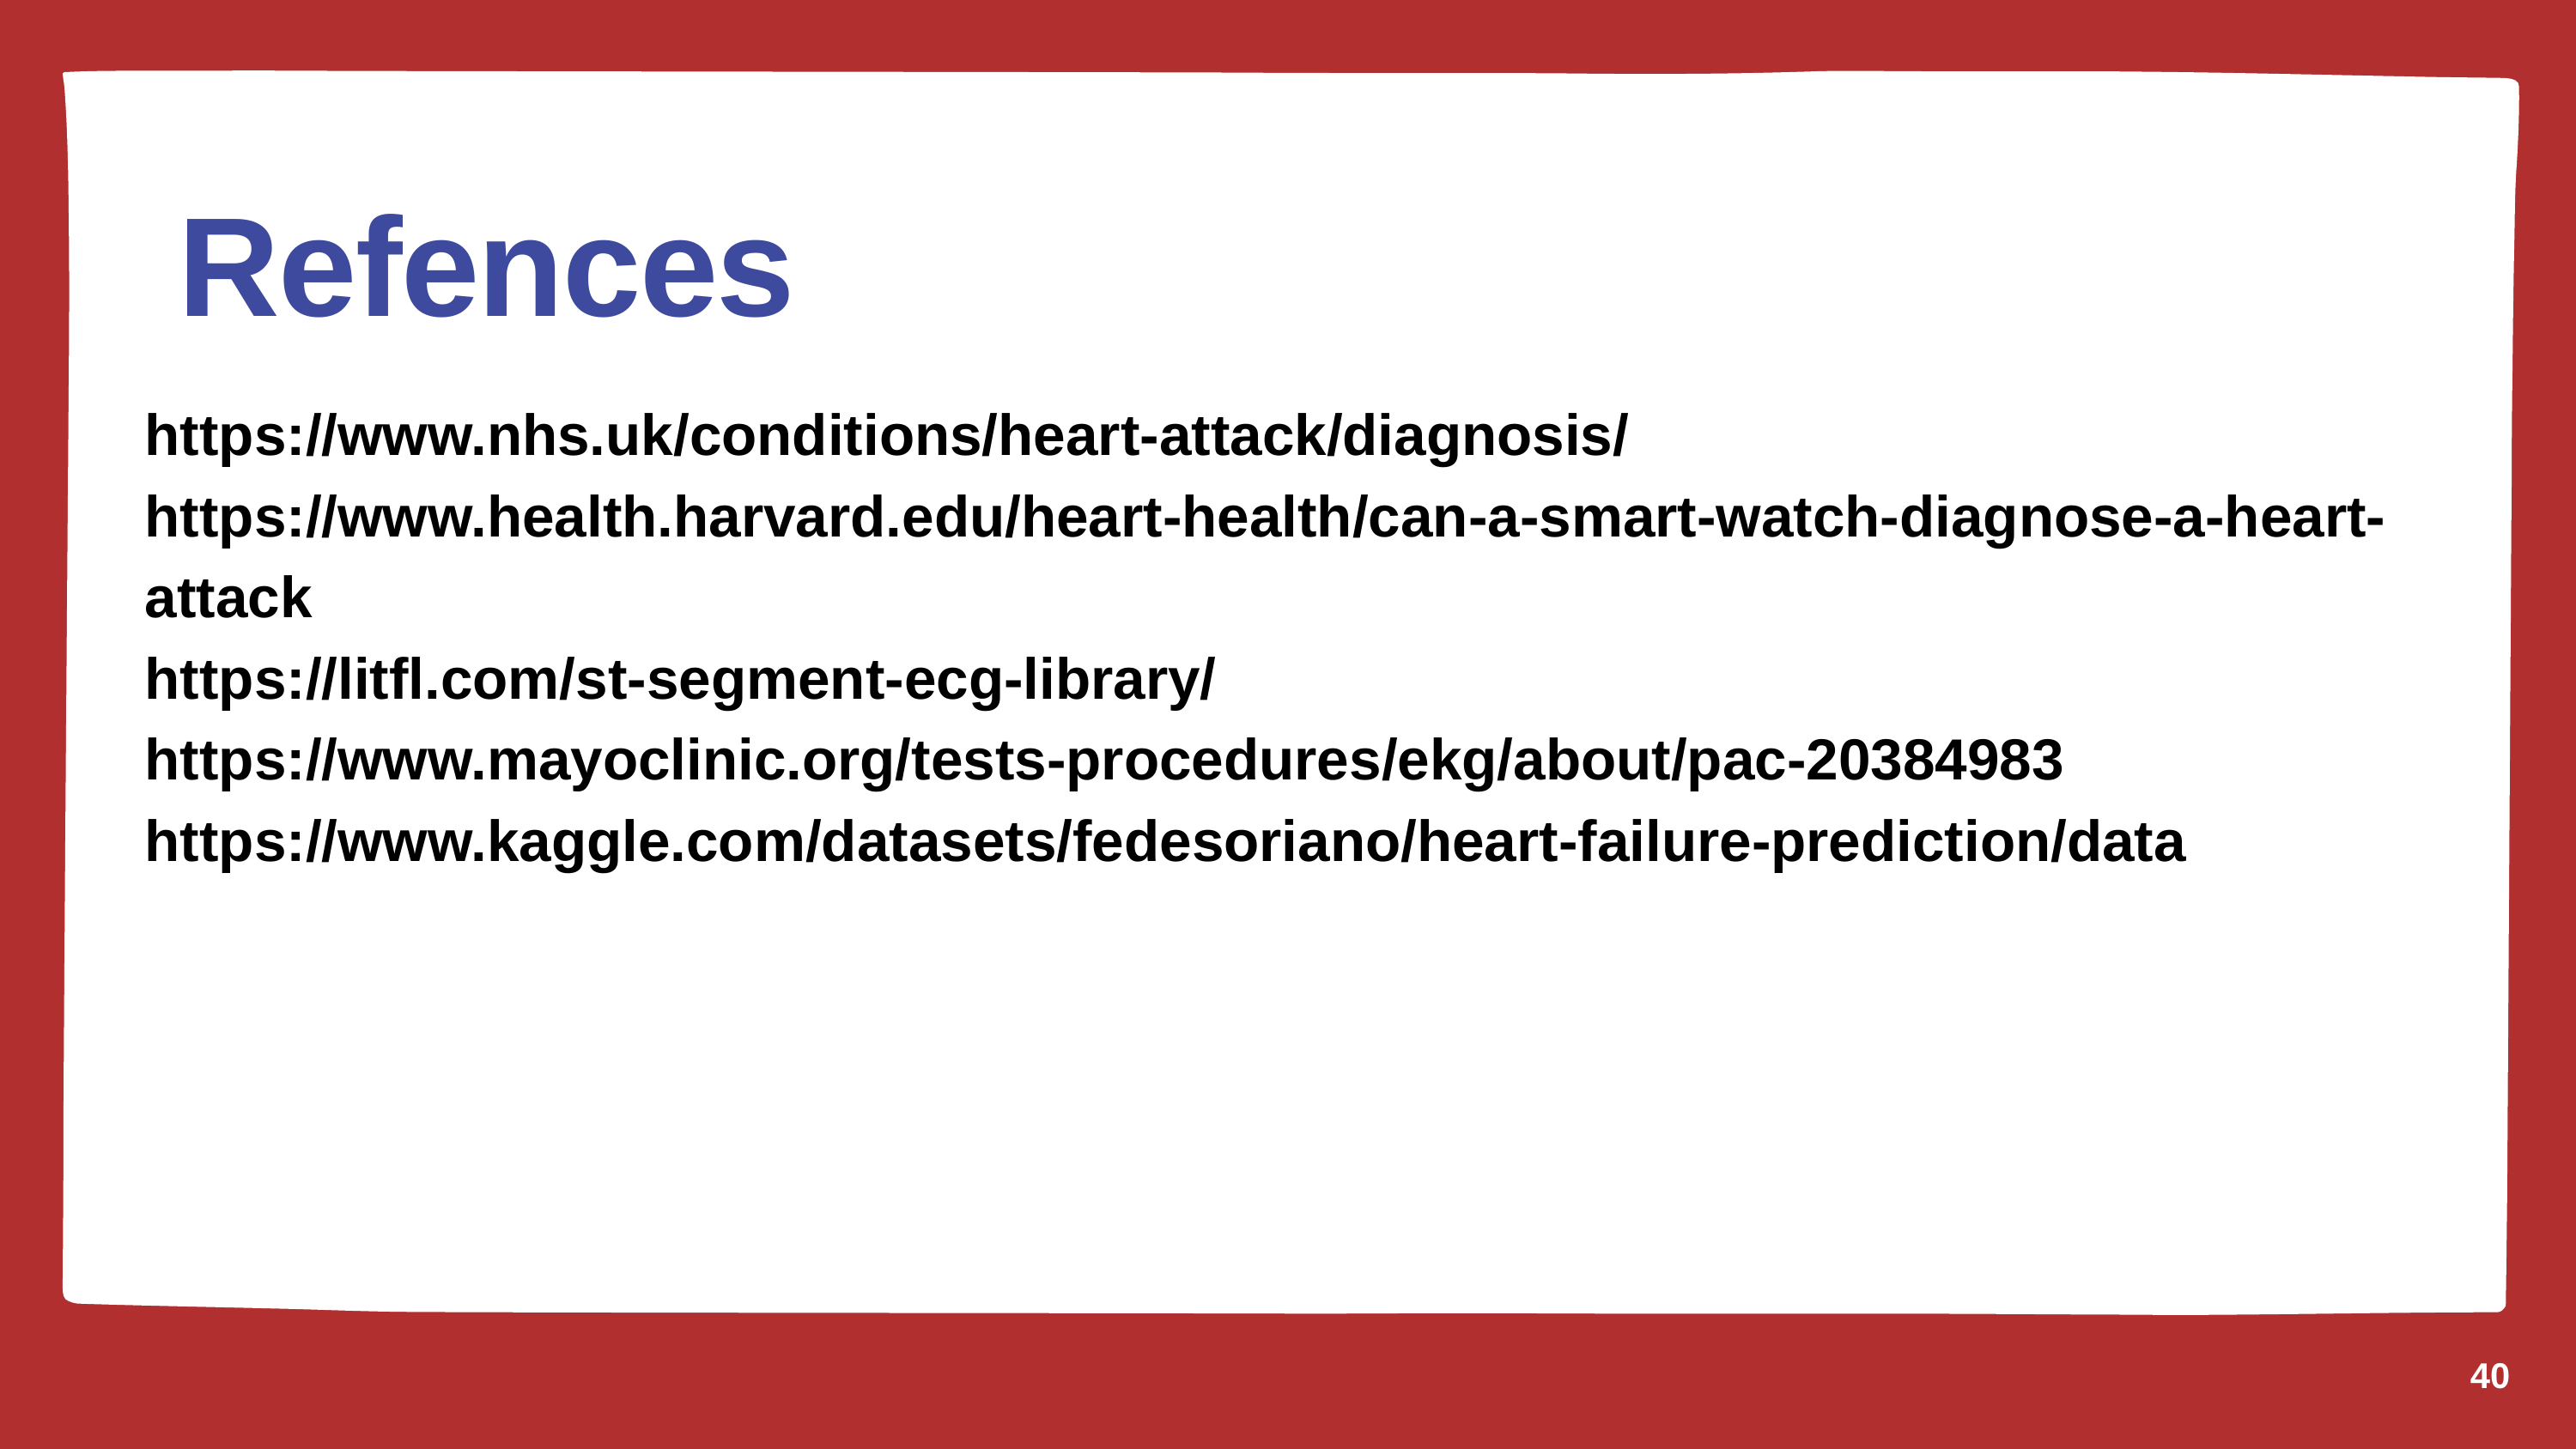

Refences
https://www.nhs.uk/conditions/heart-attack/diagnosis/
https://www.health.harvard.edu/heart-health/can-a-smart-watch-diagnose-a-heart-attack
https://litfl.com/st-segment-ecg-library/
https://www.mayoclinic.org/tests-procedures/ekg/about/pac-20384983
https://www.kaggle.com/datasets/fedesoriano/heart-failure-prediction/data

40